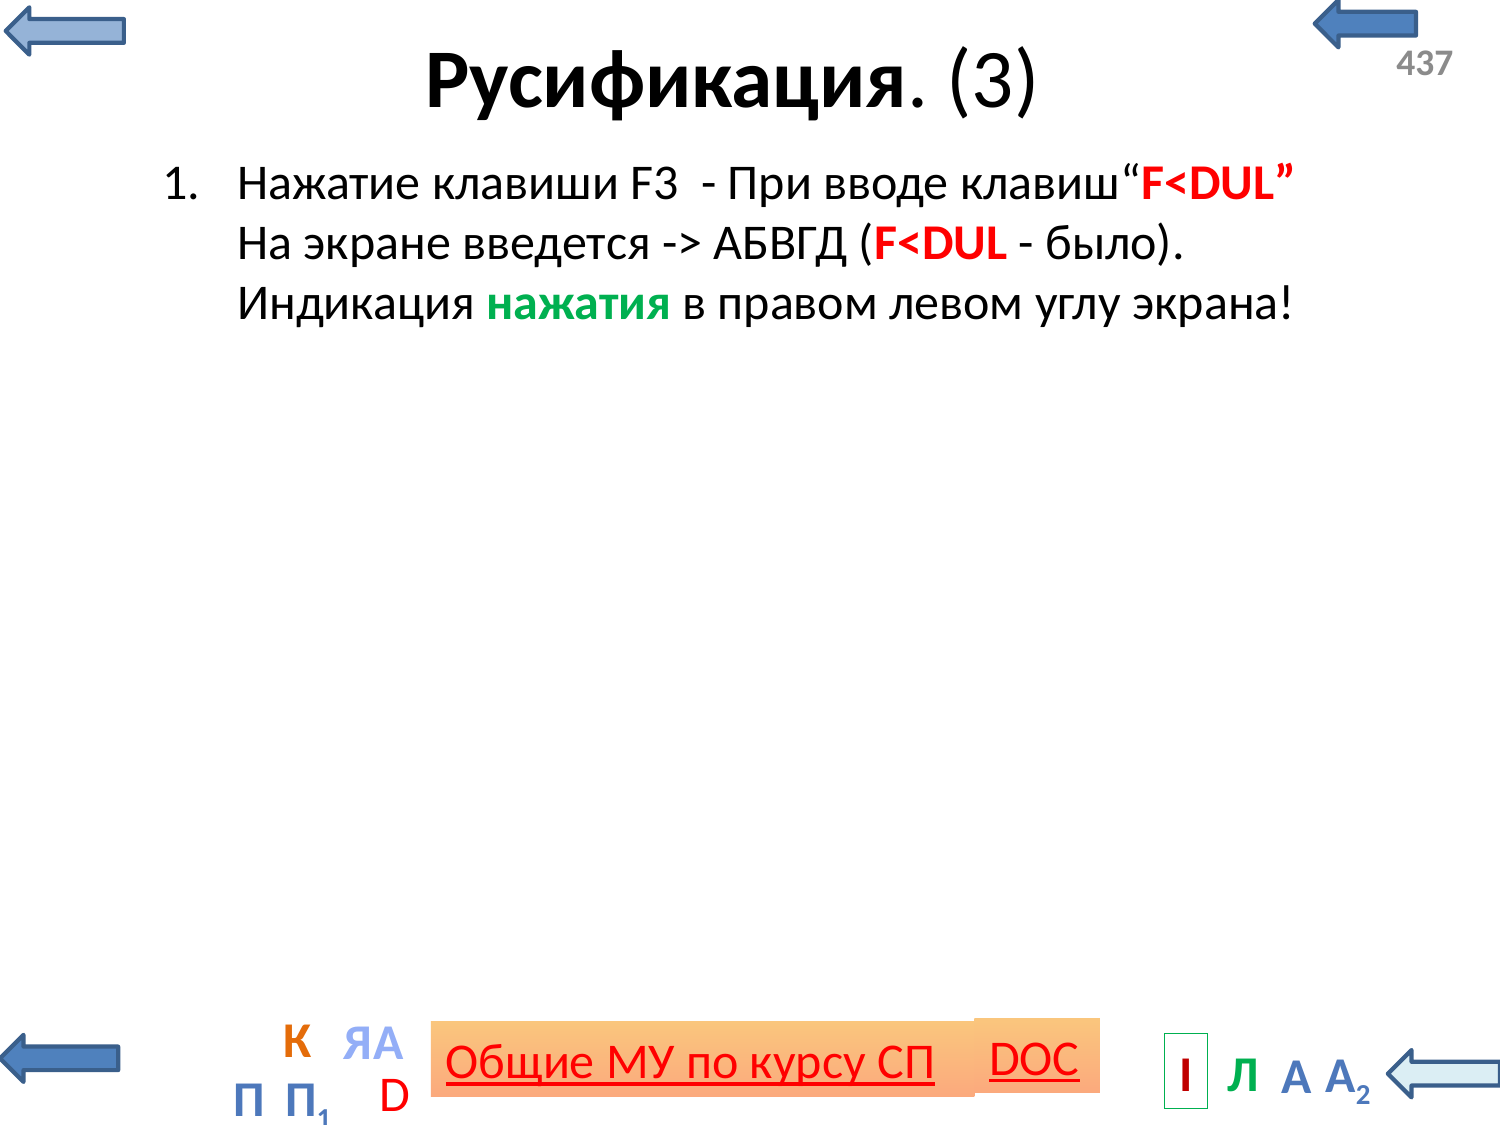

# Русификация. (3)
Нажатие клавиши F3  - При вводе клавиш“F<DUL”    На экране введется -> АБВГД (F<DUL - было). Индикация нажатия в правом левом углу экрана!